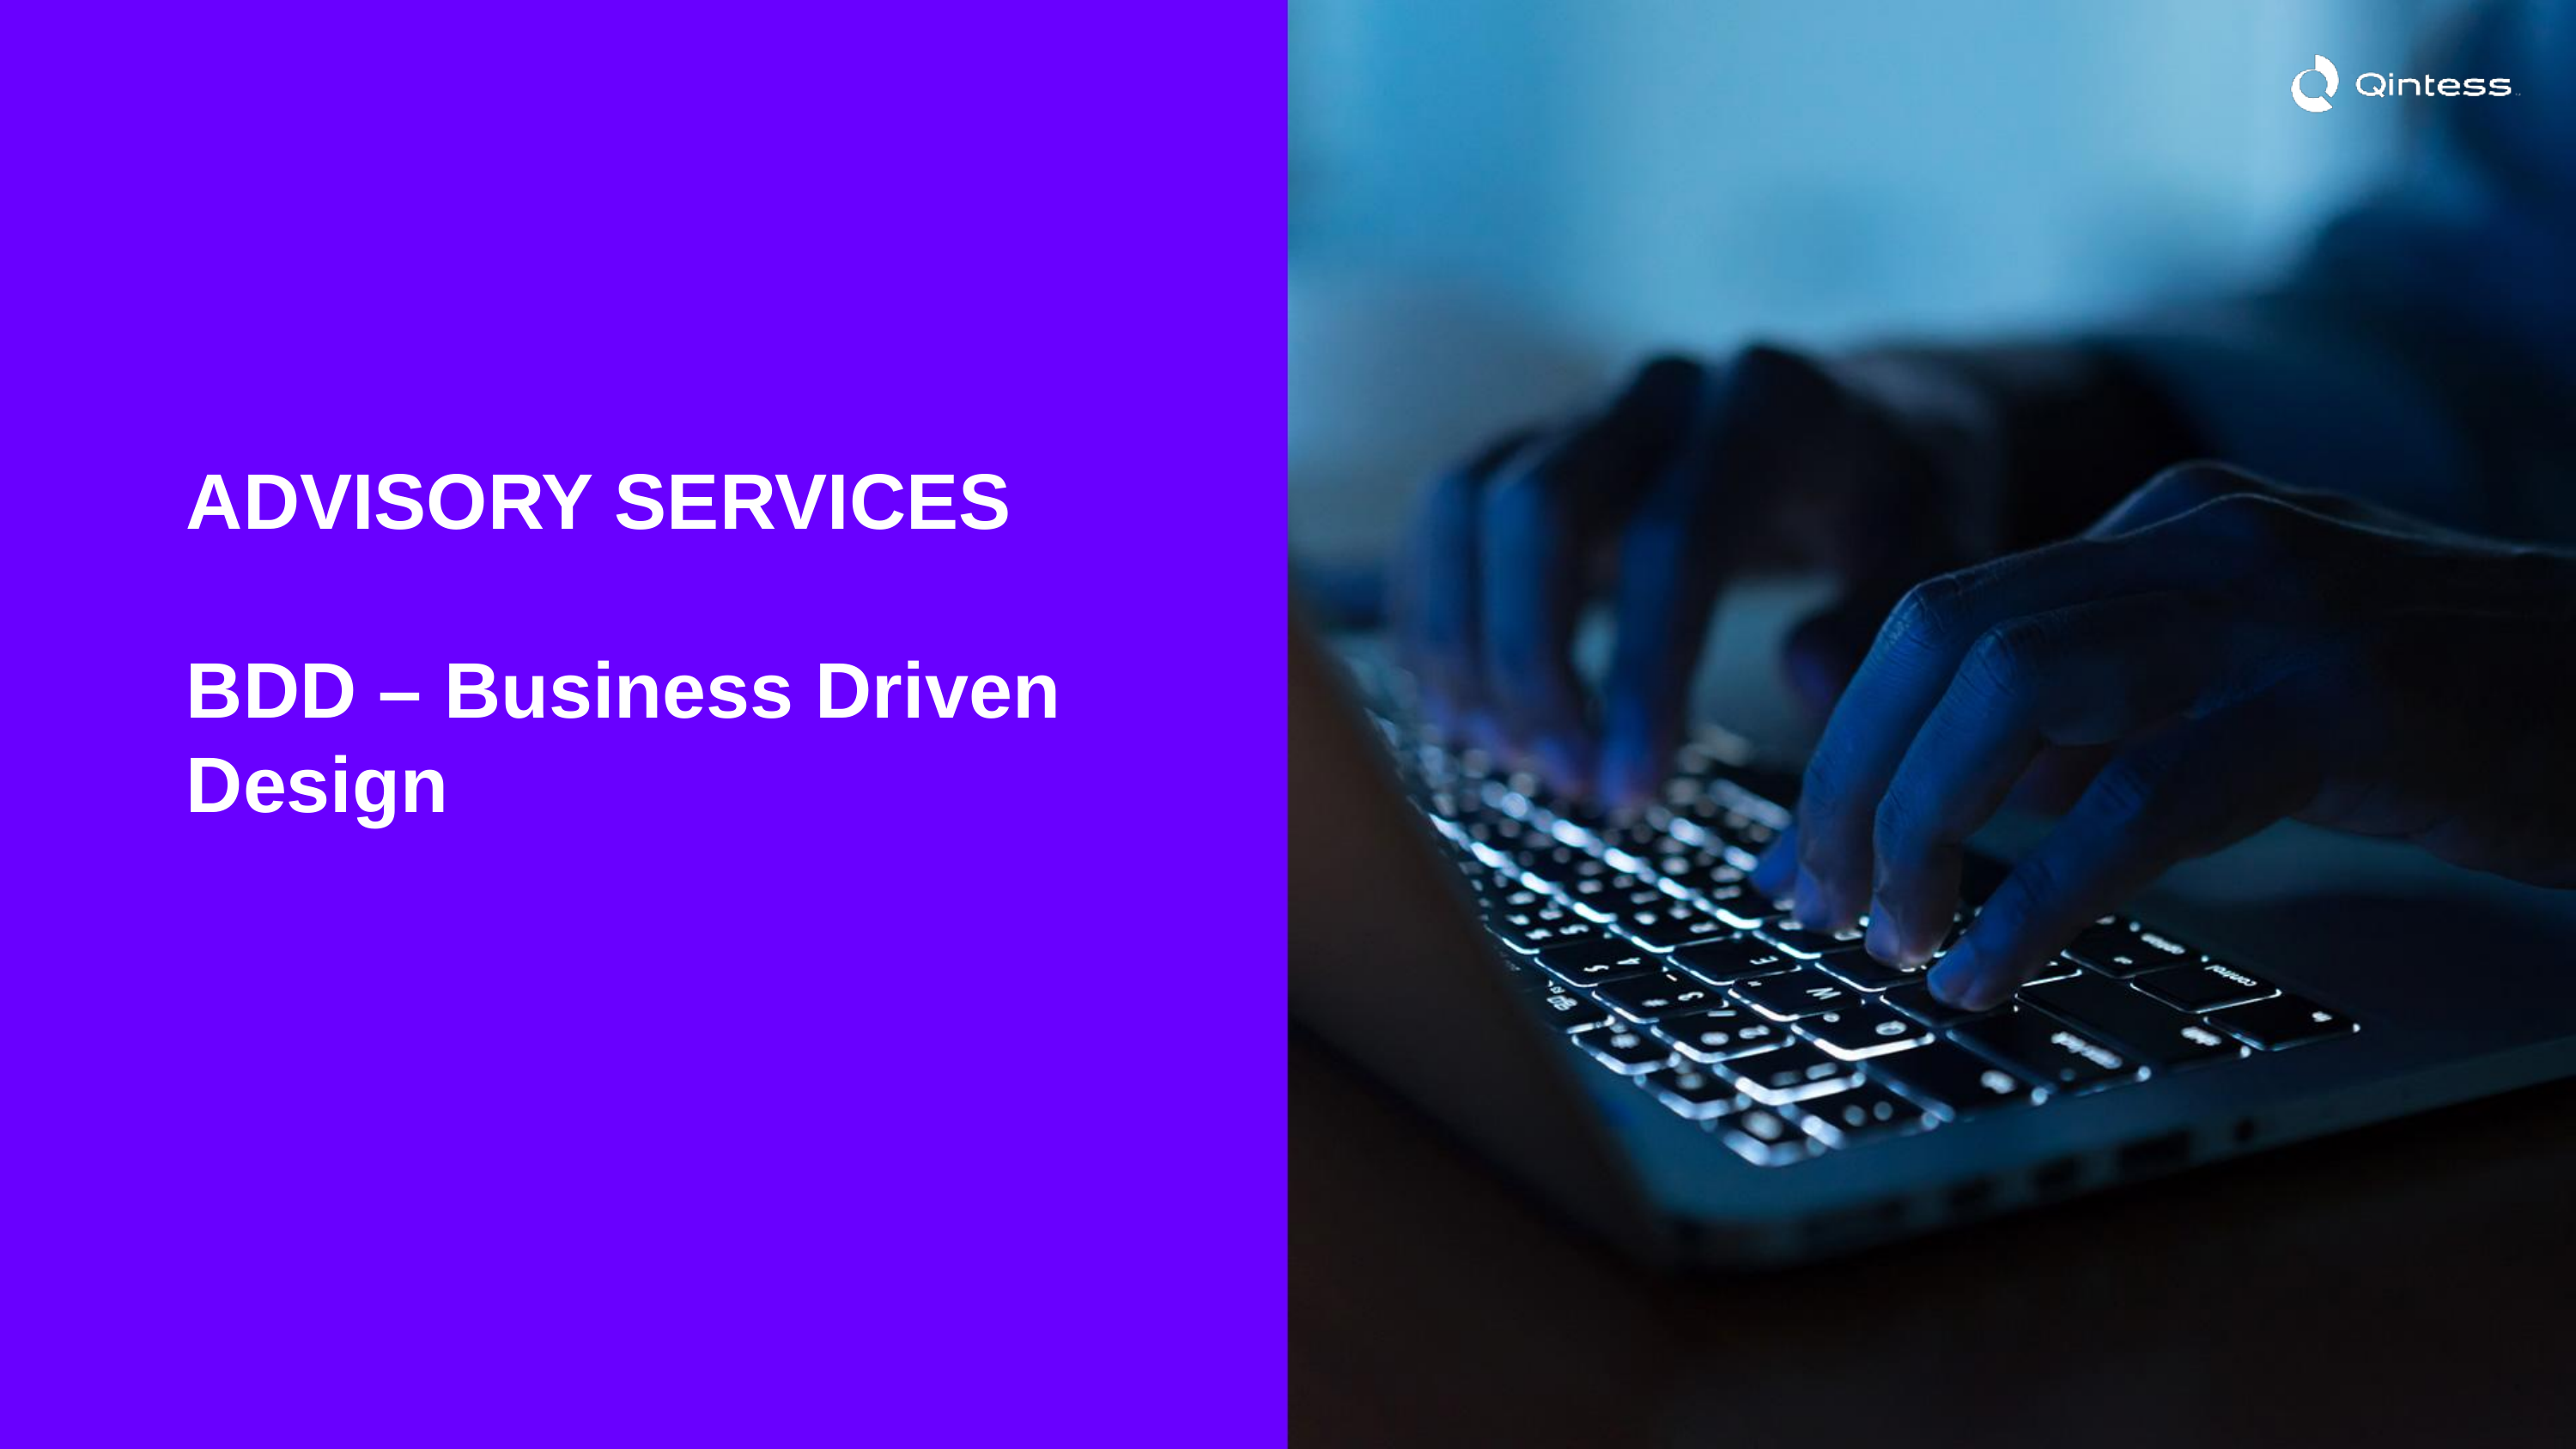

# ADVISORY SERVICES BDD – Business Driven Design